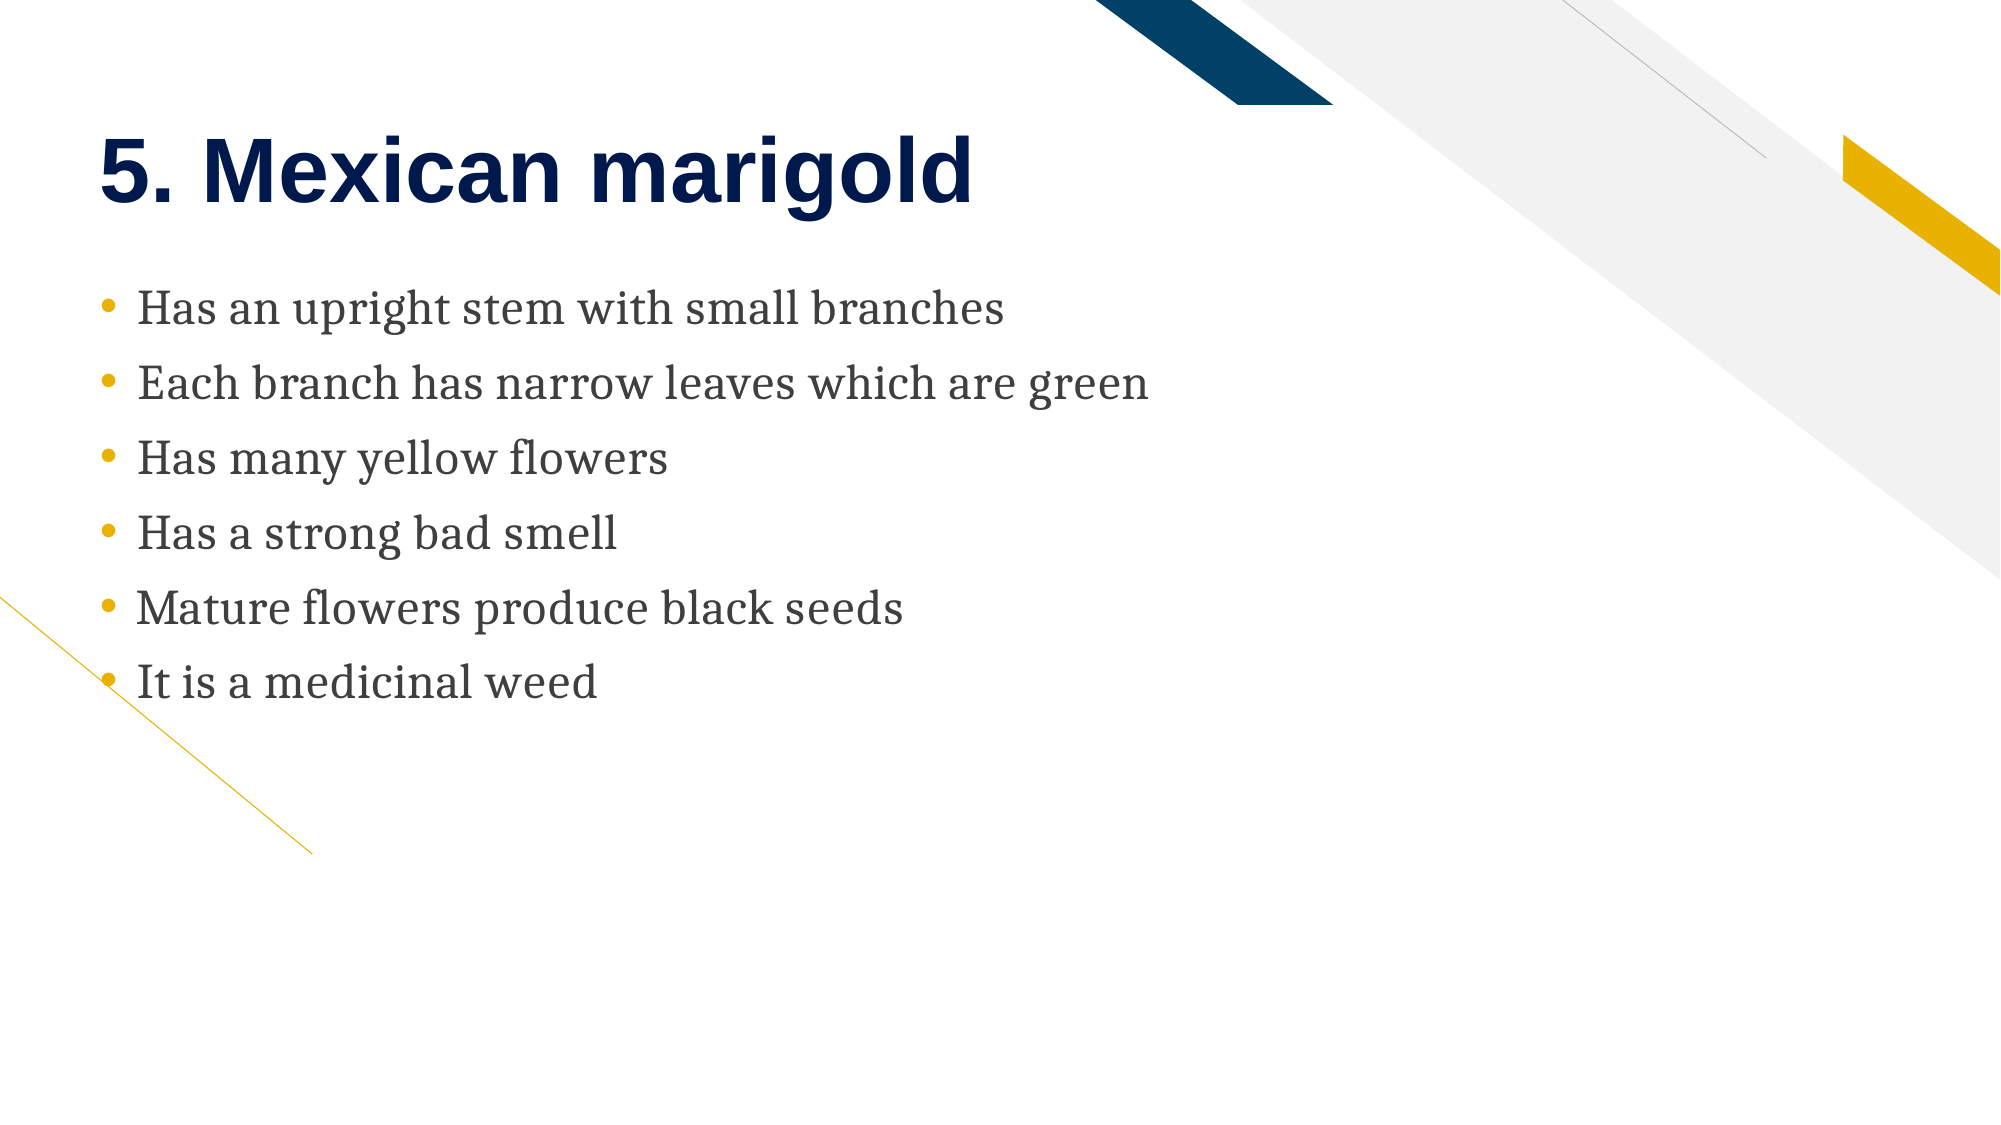

# 5. Mexican marigold
Has an upright stem with small branches
Each branch has narrow leaves which are green
Has many yellow flowers
Has a strong bad smell
Mature flowers produce black seeds
It is a medicinal weed